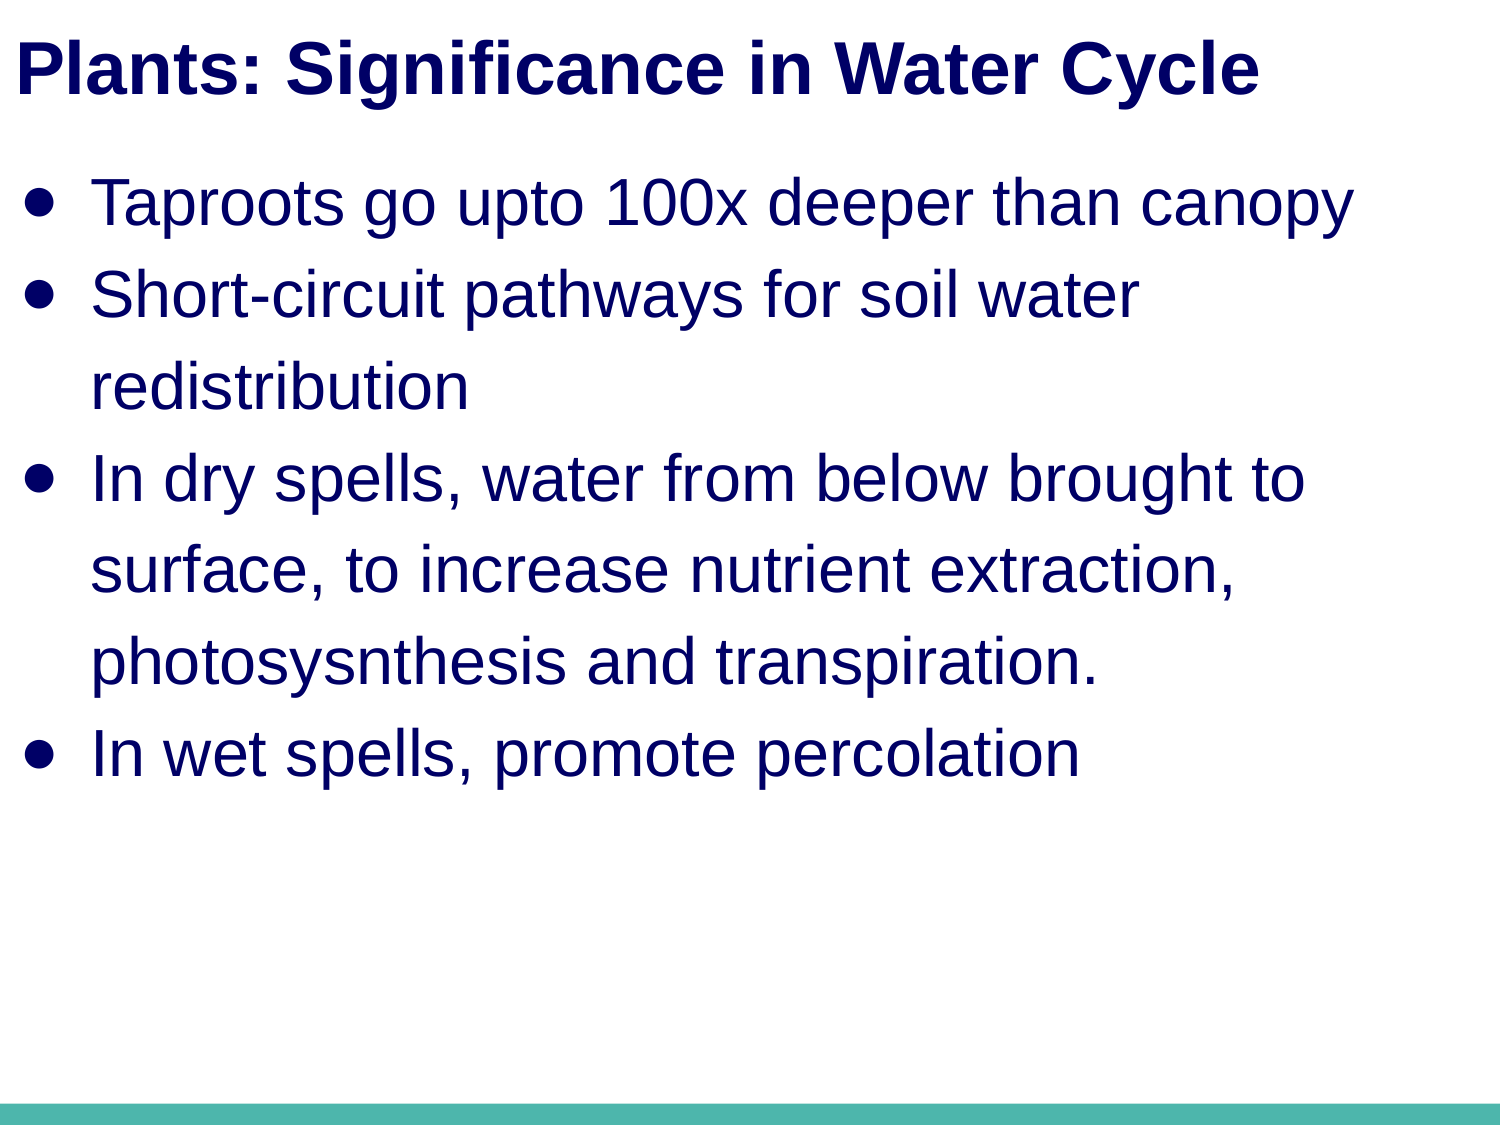

Plants: Significance in Water Cycle
Taproots go upto 100x deeper than canopy
Short-circuit pathways for soil water redistribution
In dry spells, water from below brought to surface, to increase nutrient extraction, photosysnthesis and transpiration.
In wet spells, promote percolation